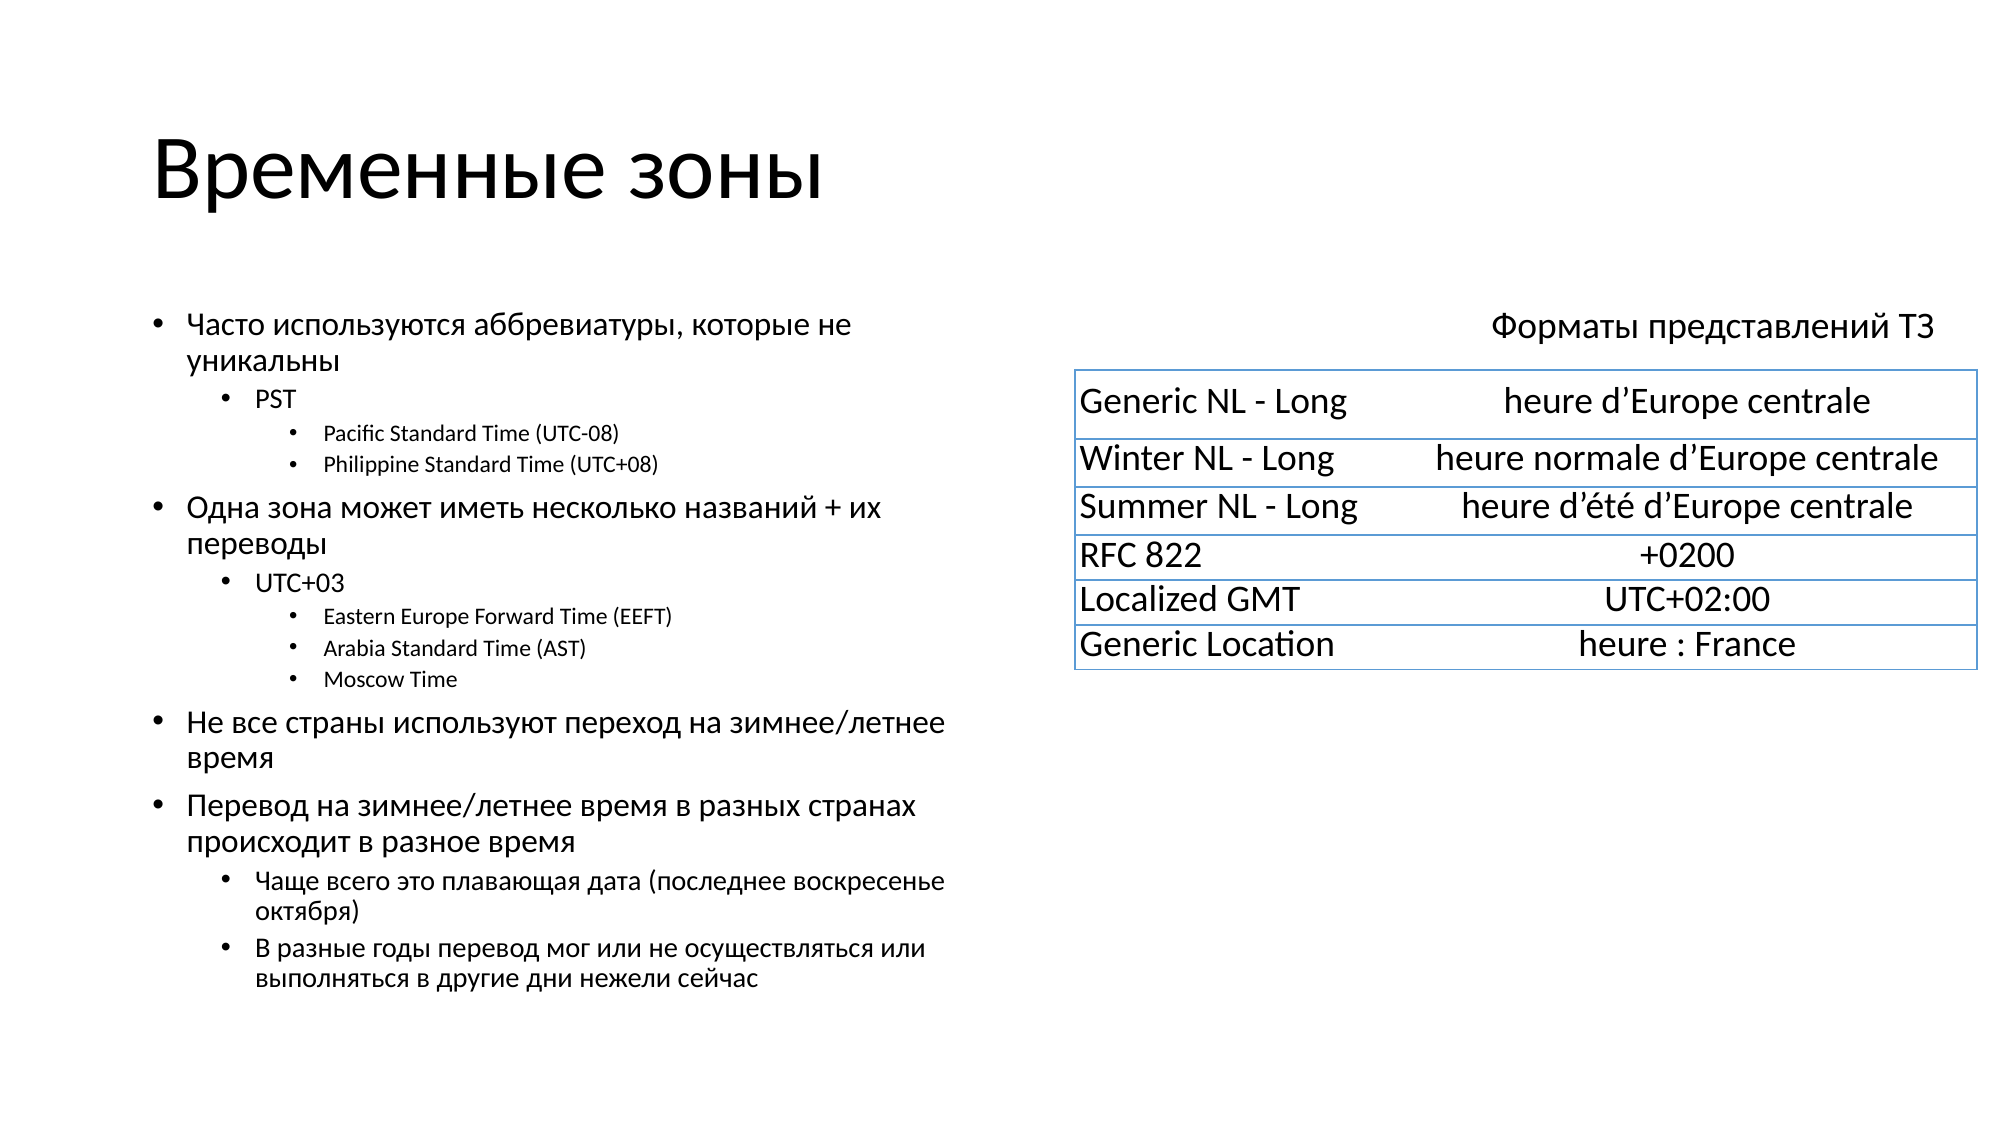

# Временные зоны
Форматы представлений ТЗ
| Generic NL - Long | heure d’Europe centrale |
| --- | --- |
| Winter NL - Long | heure normale d’Europe centrale |
| Summer NL - Long | heure d’été d’Europe centrale |
| RFC 822 | +0200 |
| Localized GMT | UTC+02:00 |
| Generic Location | heure : France |
Часто используются аббревиатуры, которые не уникальны
PST
Pacific Standard Time (UTC-08)
Philippine Standard Time (UTC+08)
Одна зона может иметь несколько названий + их переводы
UTC+03
Eastern Europe Forward Time (EEFT)
Arabia Standard Time (AST)
Moscow Time
Не все страны используют переход на зимнее/летнее время
Перевод на зимнее/летнее время в разных странах происходит в разное время
Чаще всего это плавающая дата (последнее воскресенье октября)
В разные годы перевод мог или не осуществляться или выполняться в другие дни нежели сейчас